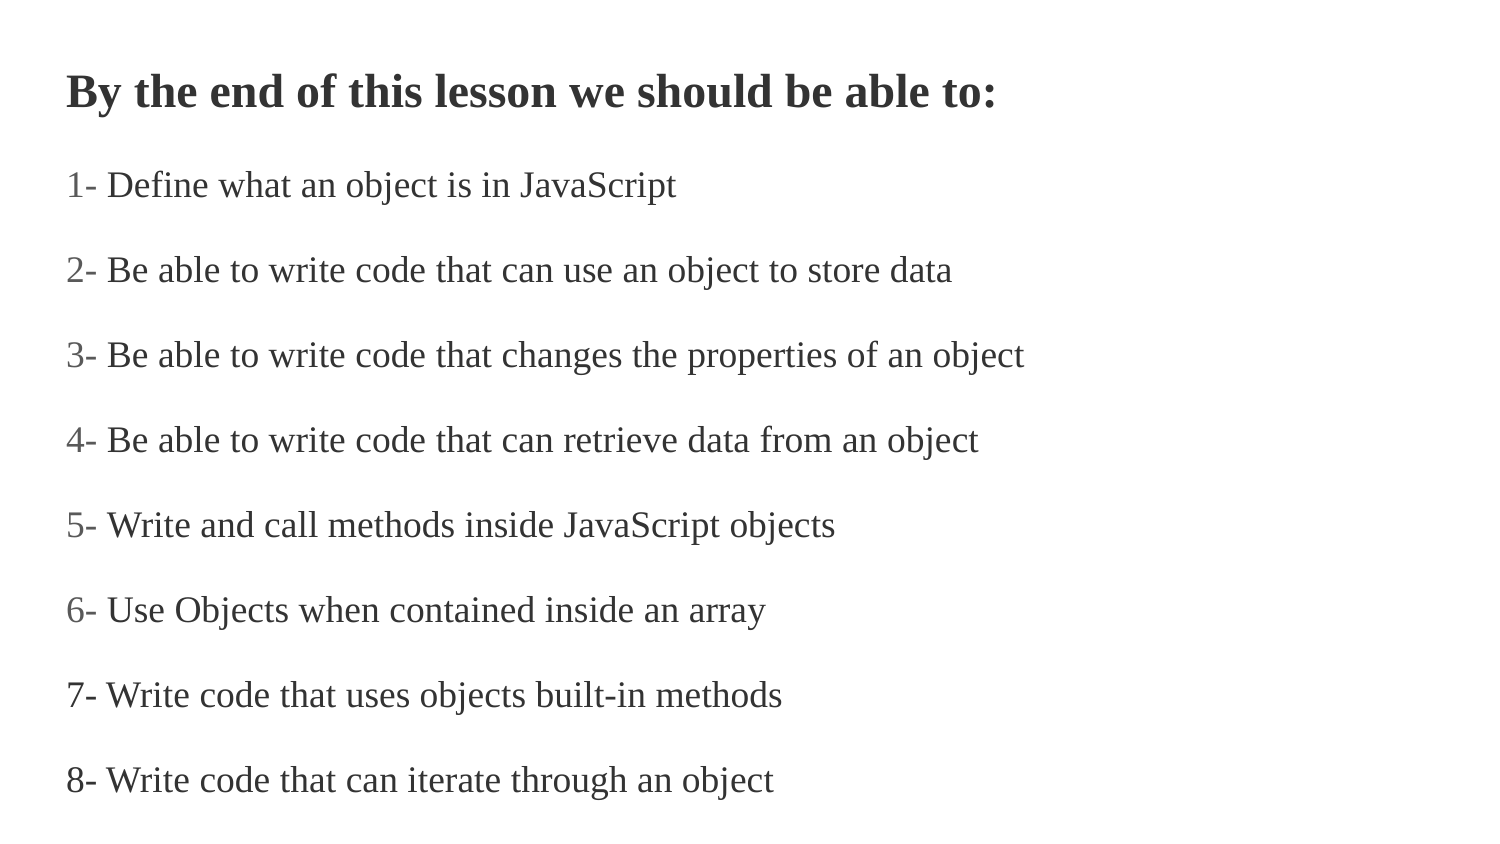

# By the end of this lesson we should be able to:
1- Define what an object is in JavaScript
2- Be able to write code that can use an object to store data
3- Be able to write code that changes the properties of an object
4- Be able to write code that can retrieve data from an object
5- Write and call methods inside JavaScript objects
6- Use Objects when contained inside an array
7- Write code that uses objects built-in methods
8- Write code that can iterate through an object